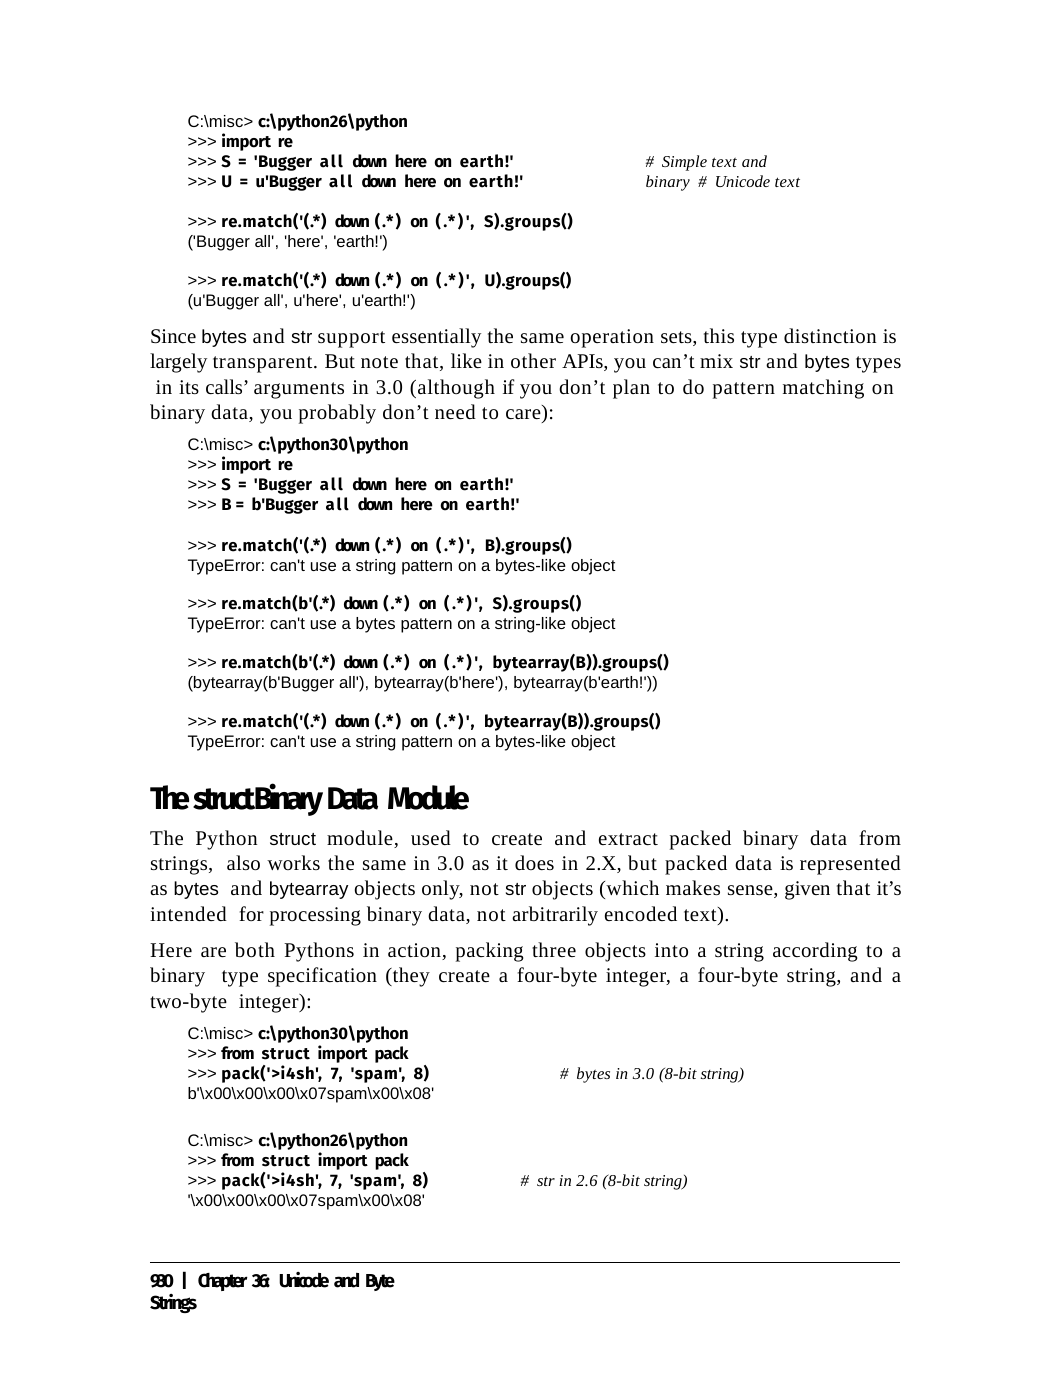

C:\misc> c:\python26\python
>>> import re
>>> S = 'Bugger all down here on earth!'
>>> U = u'Bugger all down here on earth!'
# Simple text and binary  # Unicode text
>>> re.match('(.*) down (.*) on (.*)', S).groups()
('Bugger all', 'here', 'earth!')

>>> re.match('(.*) down (.*) on (.*)', U).groups()
(u'Bugger all', u'here', u'earth!')
Since bytes and str support essentially the same operation sets, this type distinction is  largely transparent. But note that, like in other APIs, you can’t mix str and bytes types  in its calls’ arguments in 3.0 (although if you don’t plan to do pattern matching on  binary data, you probably don’t need to care):
C:\misc> c:\python30\python
>>> import re
>>> S = 'Bugger all down here on earth!'
>>> B = b'Bugger all down here on earth!'

>>> re.match('(.*) down (.*) on (.*)', B).groups()
TypeError: can't use a string pattern on a bytes-like object

>>> re.match(b'(.*) down (.*) on (.*)', S).groups()
TypeError: can't use a bytes pattern on a string-like object

>>> re.match(b'(.*) down (.*) on (.*)', bytearray(B)).groups()
(bytearray(b'Bugger all'), bytearray(b'here'), bytearray(b'earth!'))

>>> re.match('(.*) down (.*) on (.*)', bytearray(B)).groups()
TypeError: can't use a string pattern on a bytes-like object

The struct Binary Data Module
The Python struct module, used to create and extract packed binary data from strings,  also works the same in 3.0 as it does in 2.X, but packed data is represented as bytes  and bytearray objects only, not str objects (which makes sense, given that it’s intended  for processing binary data, not arbitrarily encoded text).
Here are both Pythons in action, packing three objects into a string according to a binary  type specification (they create a four-byte integer, a four-byte string, and a two-byte  integer):
C:\misc> c:\python30\python
>>> from struct import pack
>>> pack('>i4sh', 7, 'spam', 8)	# bytes in 3.0 (8-bit string)
b'\x00\x00\x00\x07spam\x00\x08'
C:\misc> c:\python26\python
>>> from struct import pack
>>> pack('>i4sh', 7, 'spam', 8)
'\x00\x00\x00\x07spam\x00\x08'
# str in 2.6 (8-bit string)

930  |  Chapter 36:  Unicode and Byte Strings